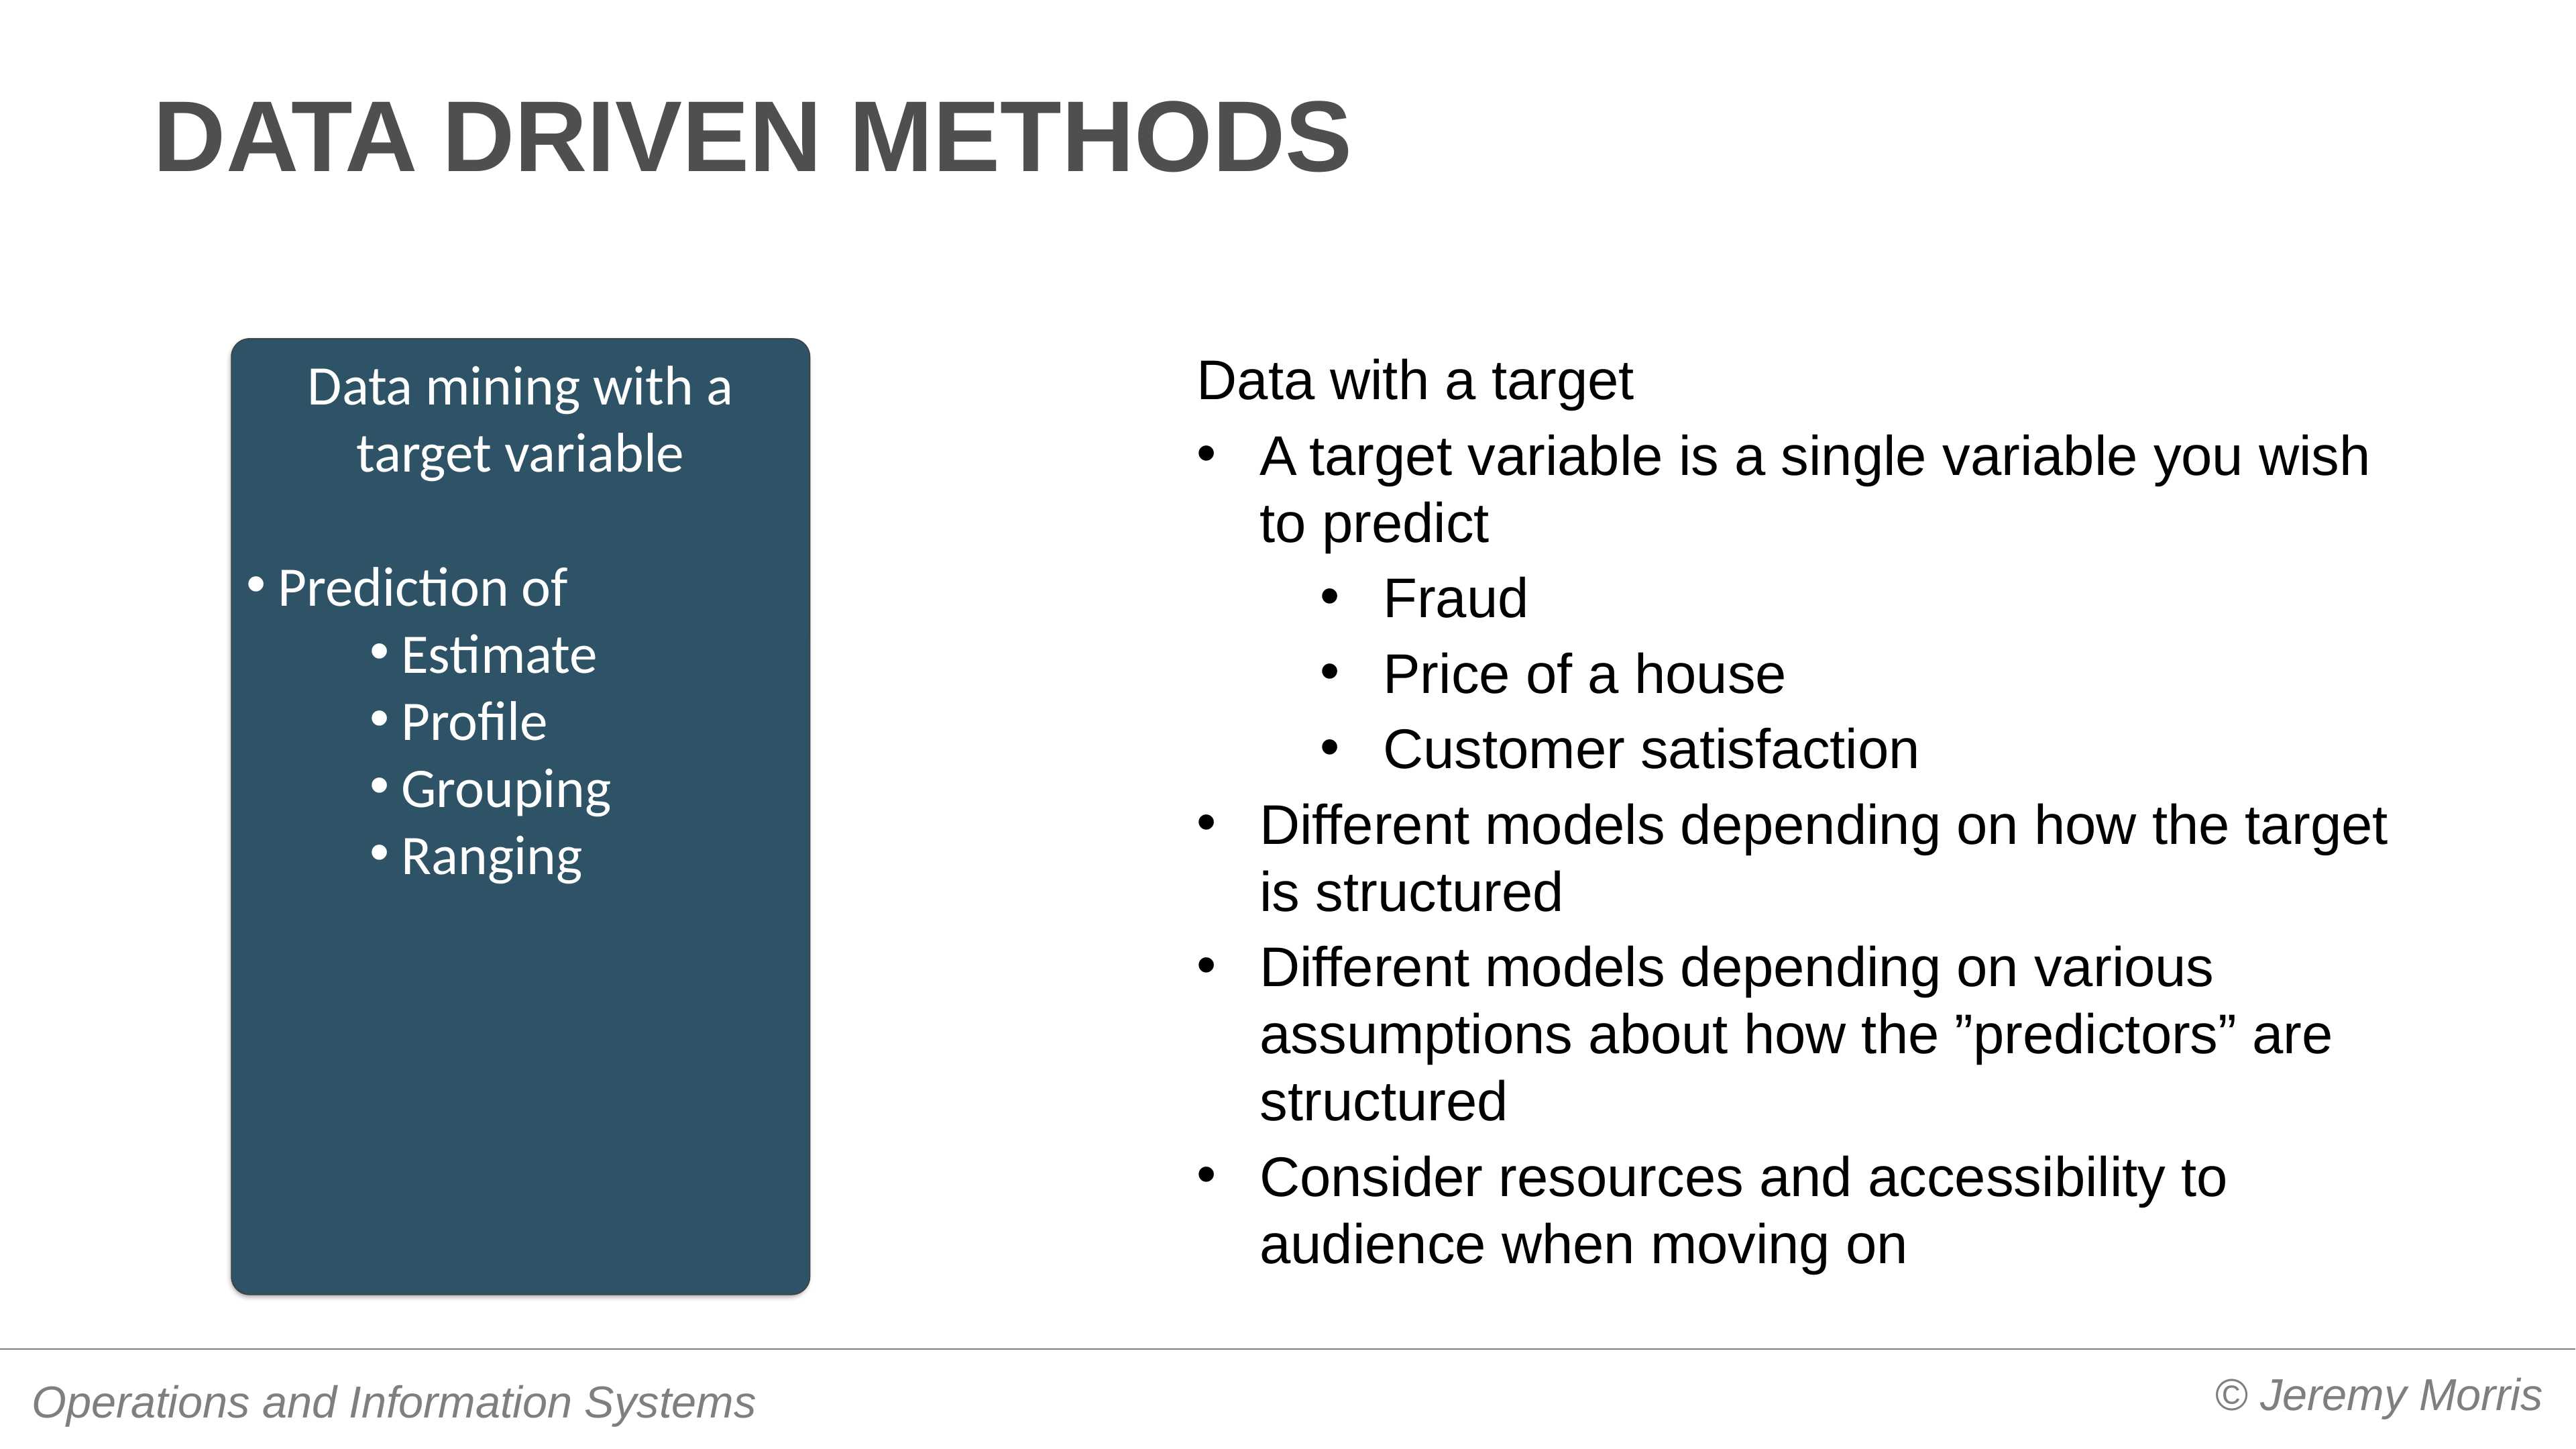

# Data driven methods
Data mining with a target variable

Prediction of
Estimate
Profile
Grouping
Ranging
Data with a target
A target variable is a single variable you wish to predict
Fraud
Price of a house
Customer satisfaction
Different models depending on how the target is structured
Different models depending on various assumptions about how the ”predictors” are structured
Consider resources and accessibility to audience when moving on